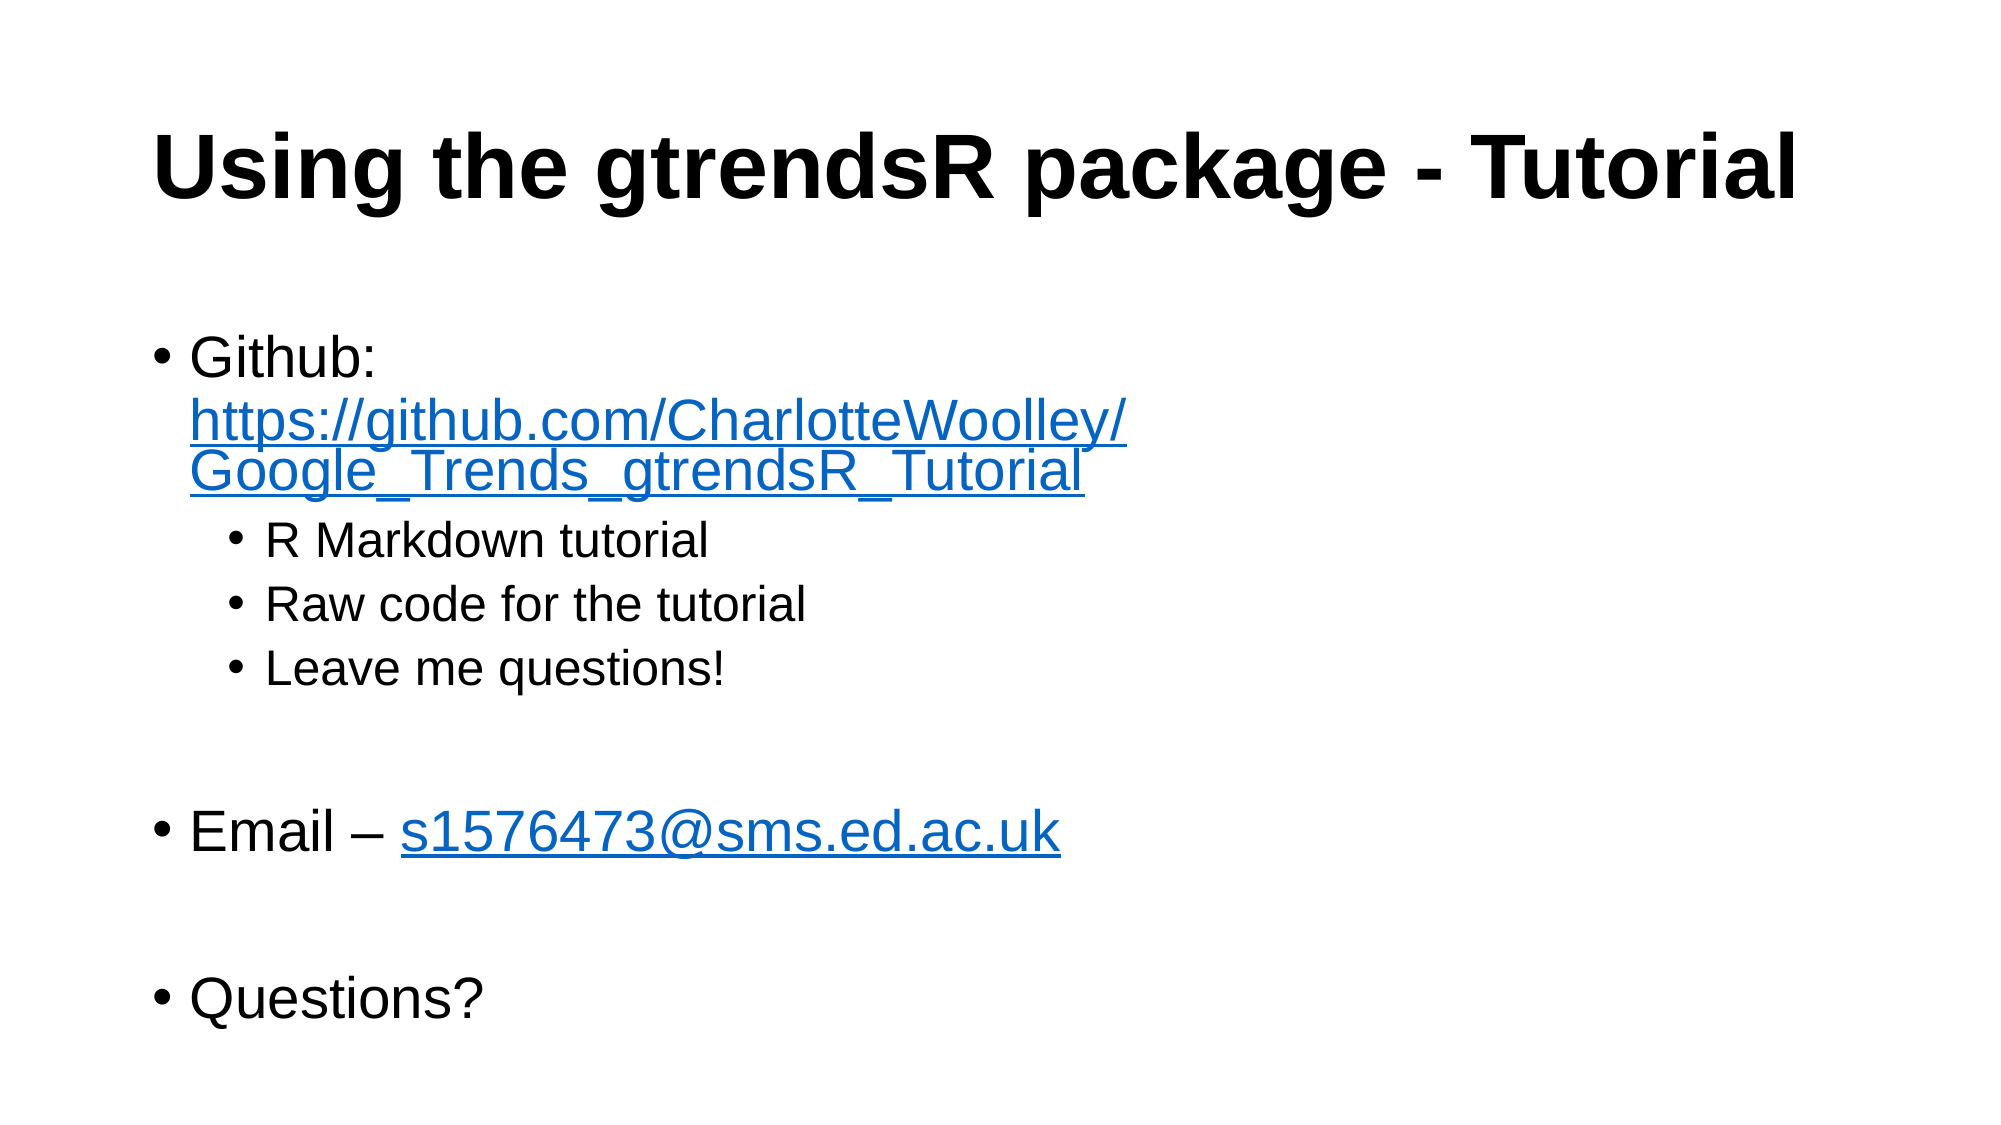

# Using the gtrendsR package - Tutorial
Github: https://github.com/CharlotteWoolley/Google_Trends_gtrendsR_Tutorial
R Markdown tutorial
Raw code for the tutorial
Leave me questions!

Email – s1576473@sms.ed.ac.uk

Questions?